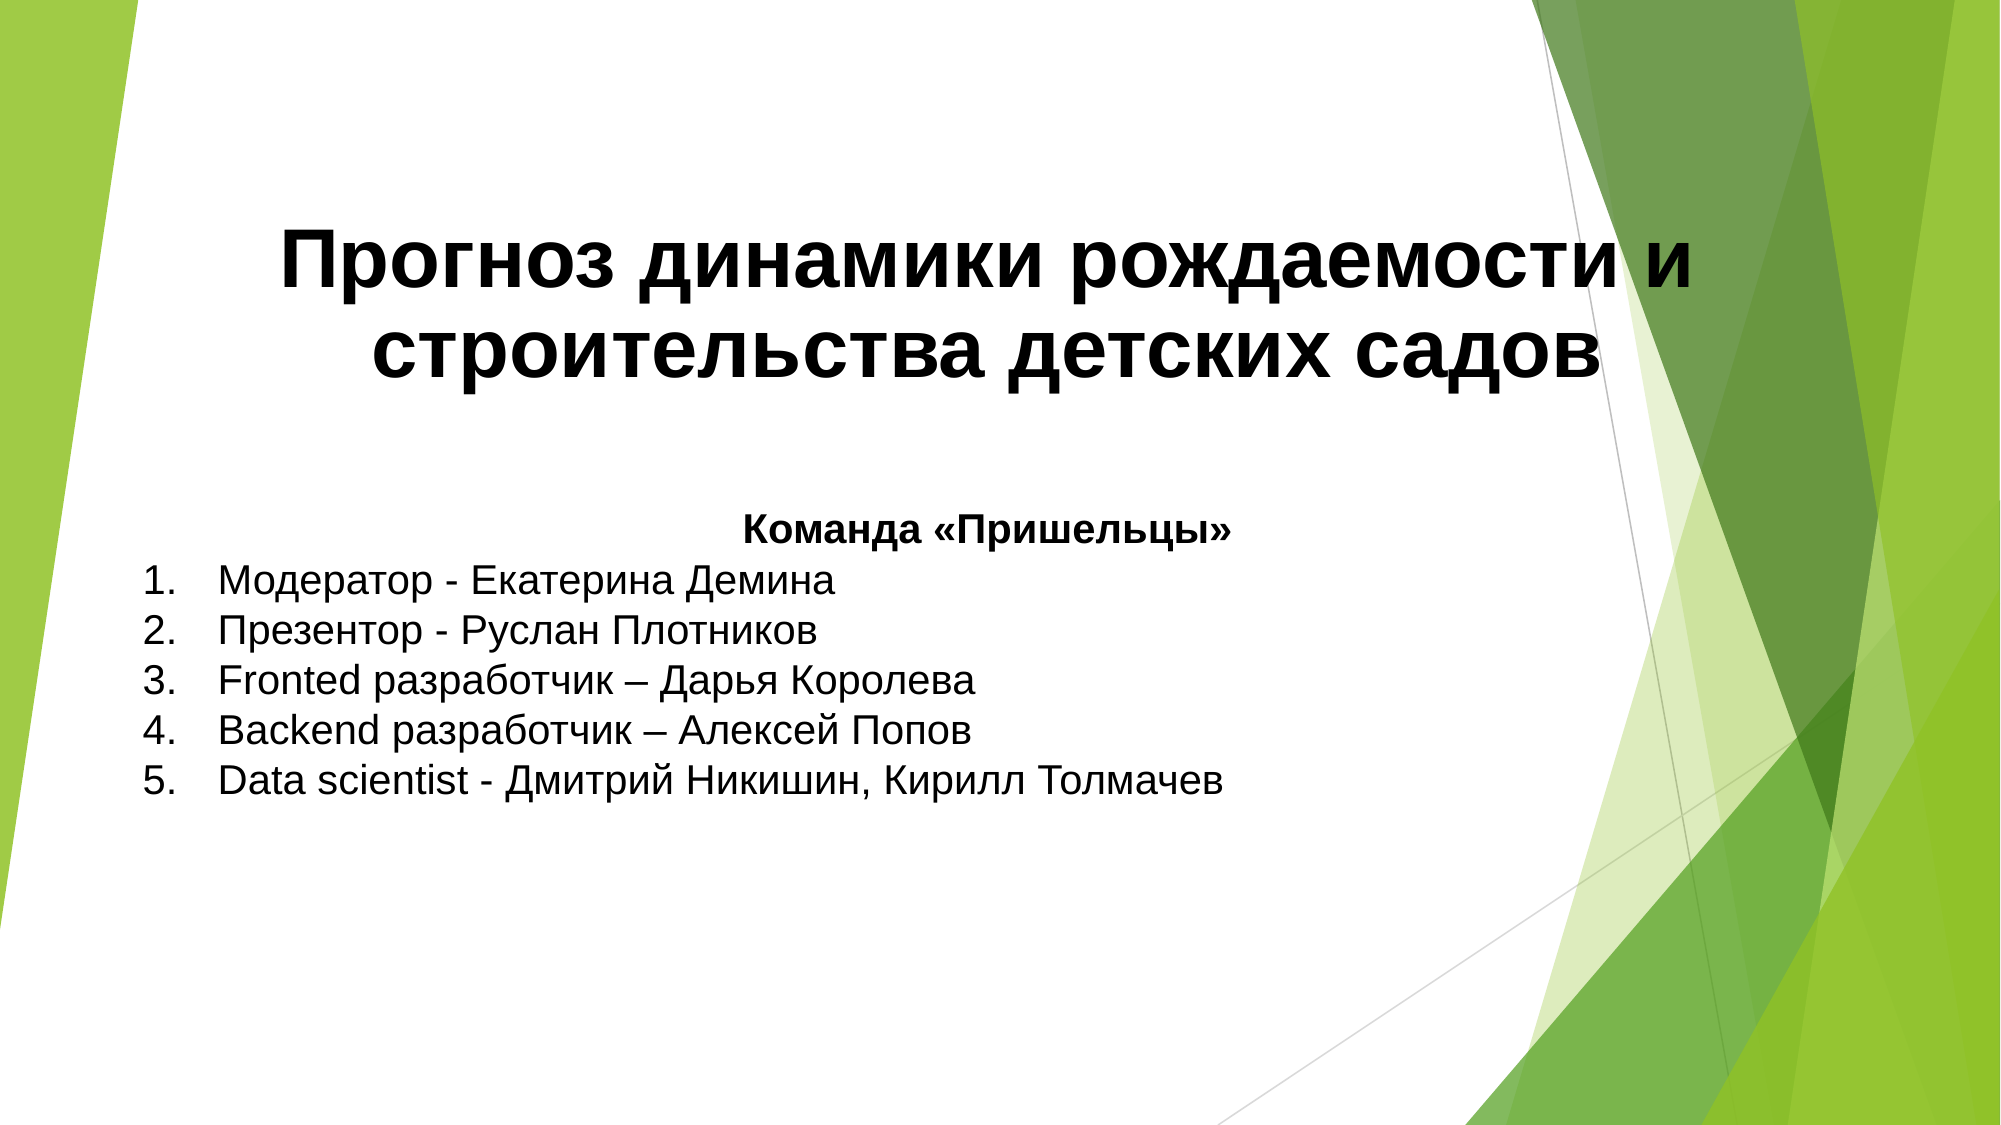

Прогноз динамики рождаемости и строительства детских садов

Команда «Пришельцы»
Модератор - Екатерина Демина
Презентор - Руслан Плотников
Fronted разработчик – Дарья Королева
Backend разработчик – Алексей Попов
Data scientist - Дмитрий Никишин, Кирилл Толмачев